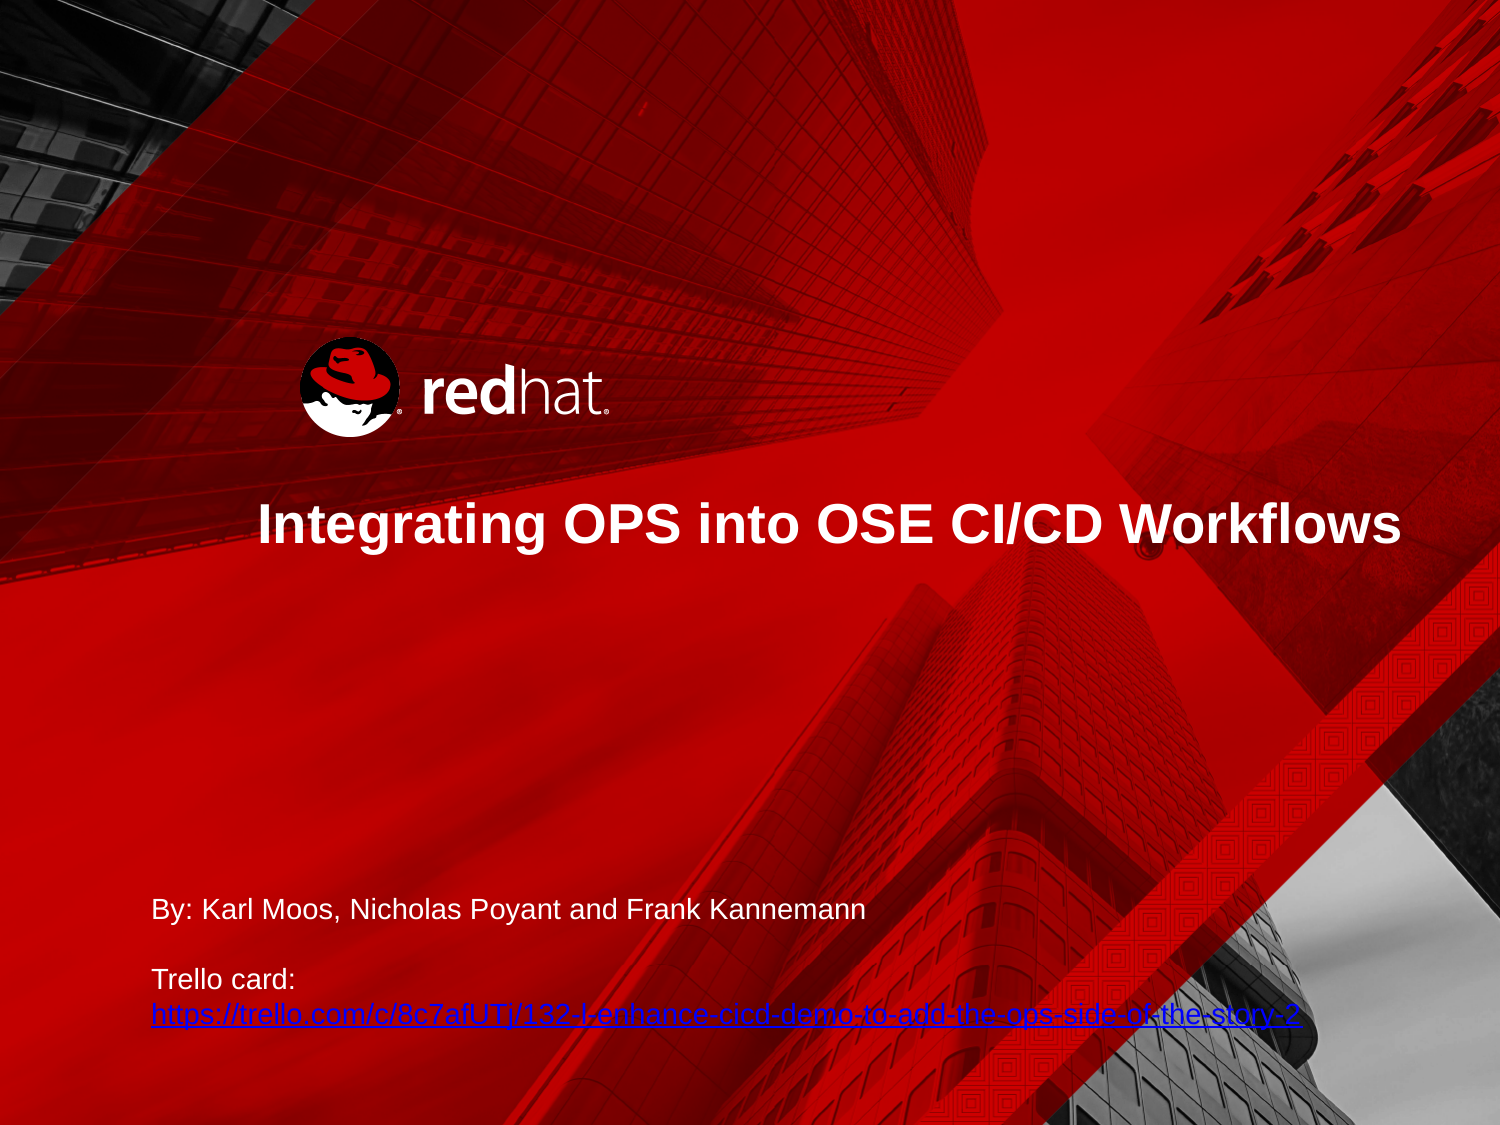

Integrating OPS into OSE CI/CD Workflows

By: Karl Moos, Nicholas Poyant and Frank Kannemann

Trello card:
https://trello.com/c/8c7afUTj/132-l-enhance-cicd-demo-to-add-the-ops-side-of-the-story-2